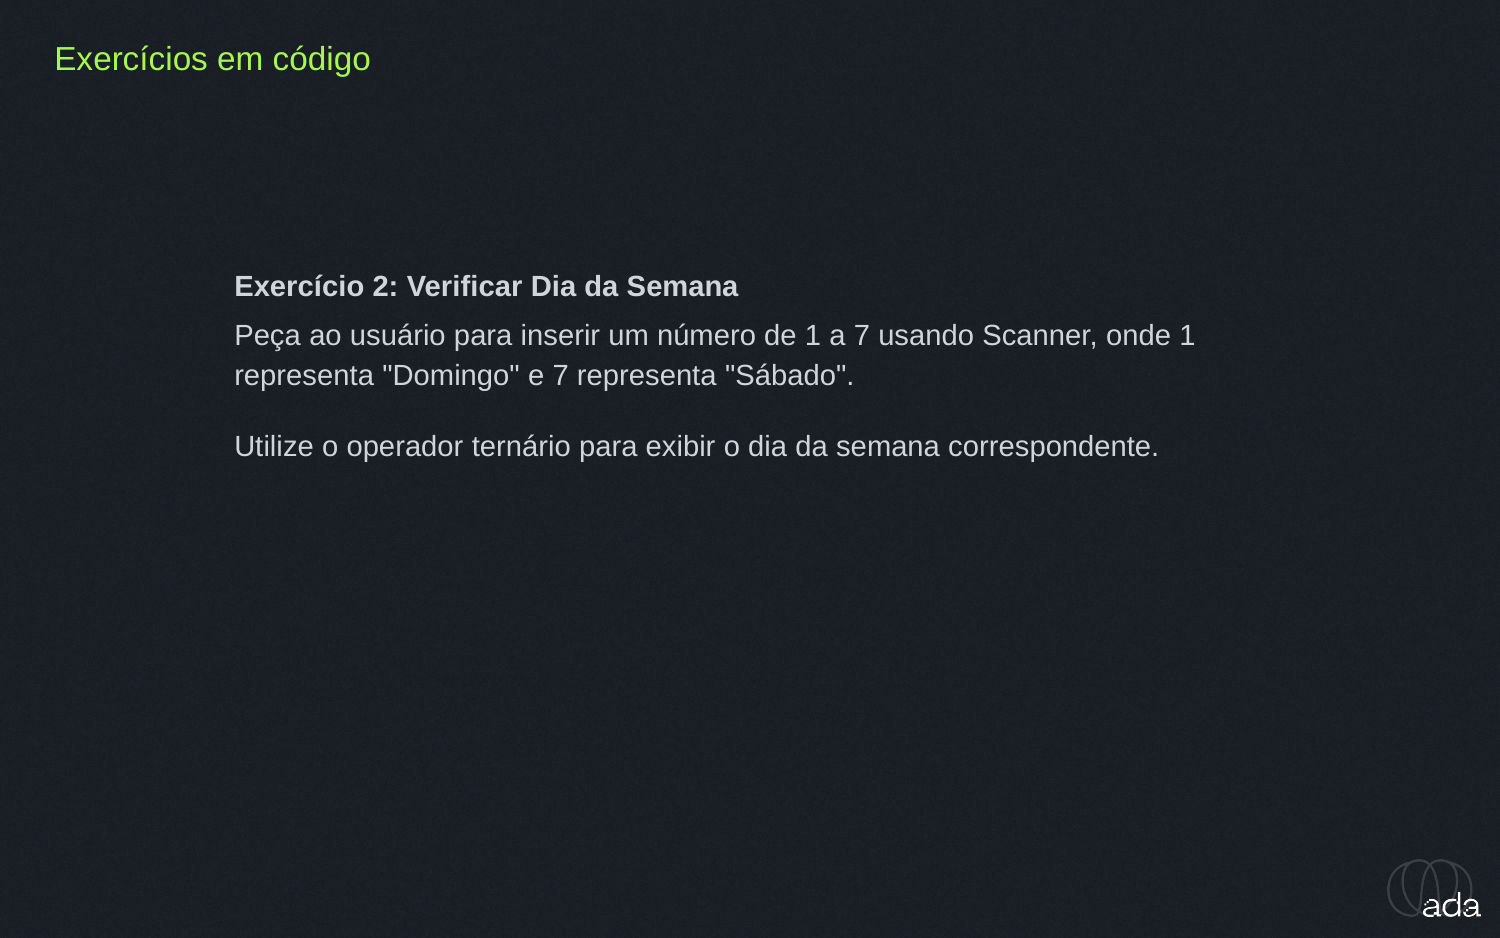

Exercícios em código
Exercício 2: Verificar Dia da Semana
Peça ao usuário para inserir um número de 1 a 7 usando Scanner, onde 1 representa "Domingo" e 7 representa "Sábado".
Utilize o operador ternário para exibir o dia da semana correspondente.